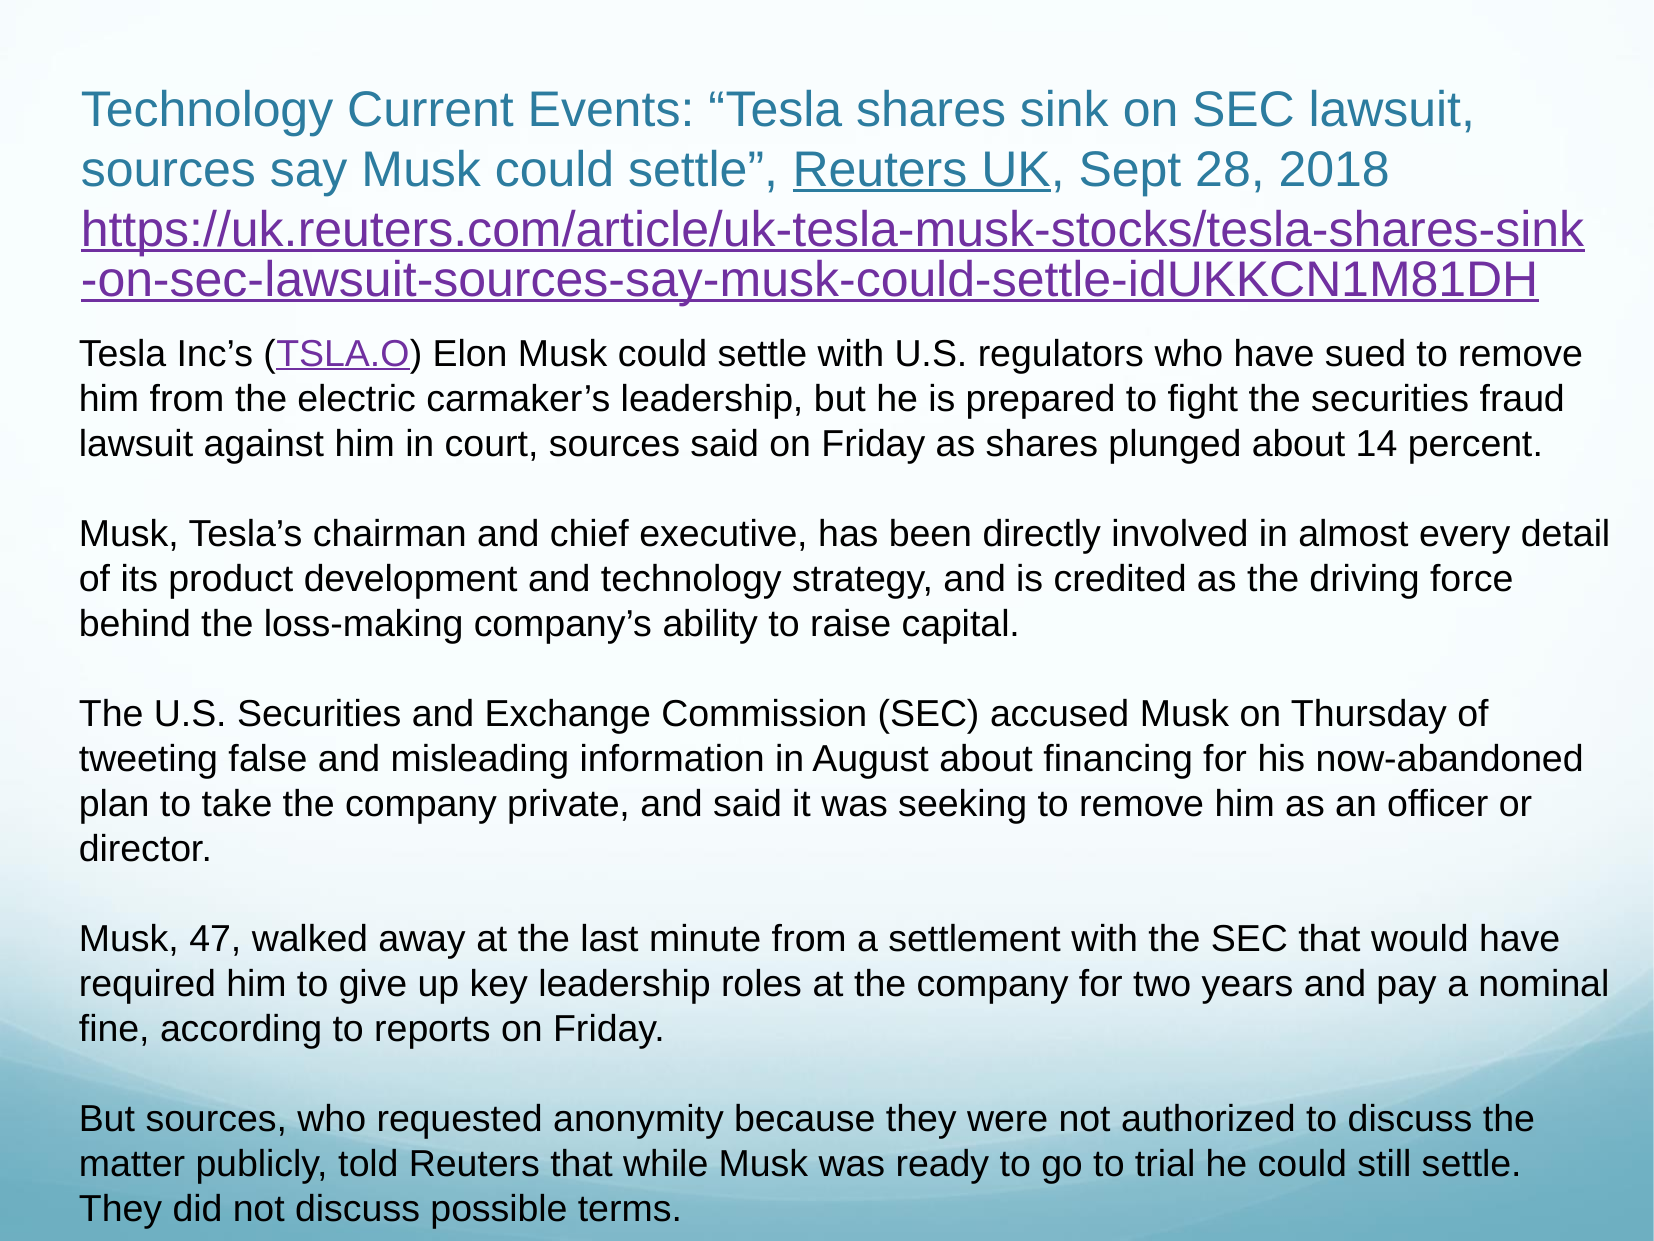

# Technology Current Events: “Tesla shares sink on SEC lawsuit, sources say Musk could settle”, Reuters UK, Sept 28, 2018 https://uk.reuters.com/article/uk-tesla-musk-stocks/tesla-shares-sink-on-sec-lawsuit-sources-say-musk-could-settle-idUKKCN1M81DH
Tesla Inc’s (TSLA.O) Elon Musk could settle with U.S. regulators who have sued to remove him from the electric carmaker’s leadership, but he is prepared to fight the securities fraud lawsuit against him in court, sources said on Friday as shares plunged about 14 percent.

Musk, Tesla’s chairman and chief executive, has been directly involved in almost every detail of its product development and technology strategy, and is credited as the driving force behind the loss-making company’s ability to raise capital.

The U.S. Securities and Exchange Commission (SEC) accused Musk on Thursday of tweeting false and misleading information in August about financing for his now-abandoned plan to take the company private, and said it was seeking to remove him as an officer or director.

Musk, 47, walked away at the last minute from a settlement with the SEC that would have required him to give up key leadership roles at the company for two years and pay a nominal fine, according to reports on Friday.

But sources, who requested anonymity because they were not authorized to discuss the matter publicly, told Reuters that while Musk was ready to go to trial he could still settle. They did not discuss possible terms.